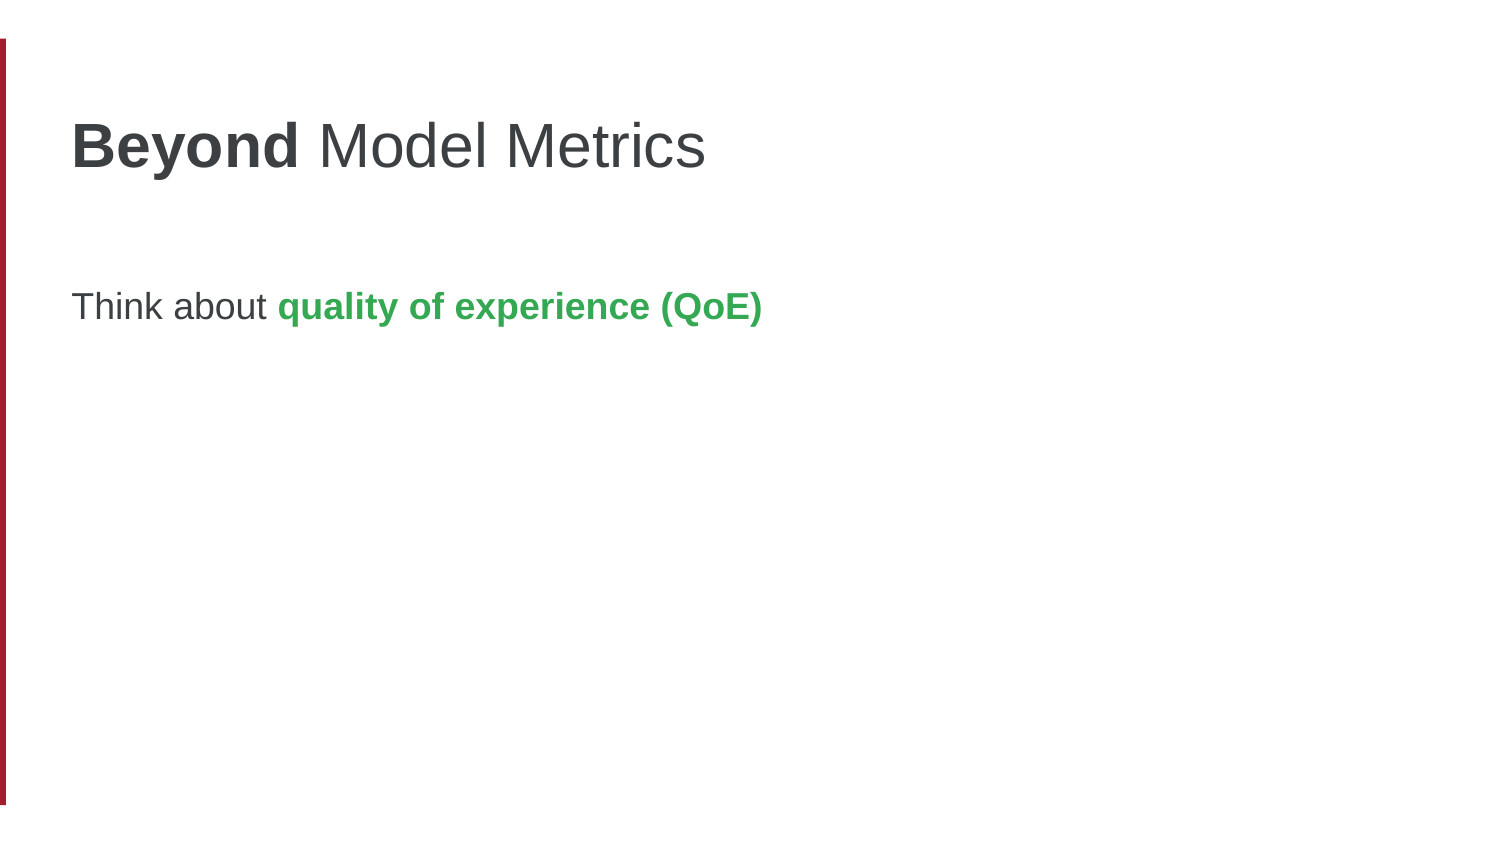

# Beyond Model Metrics
Think about quality of experience (QoE)